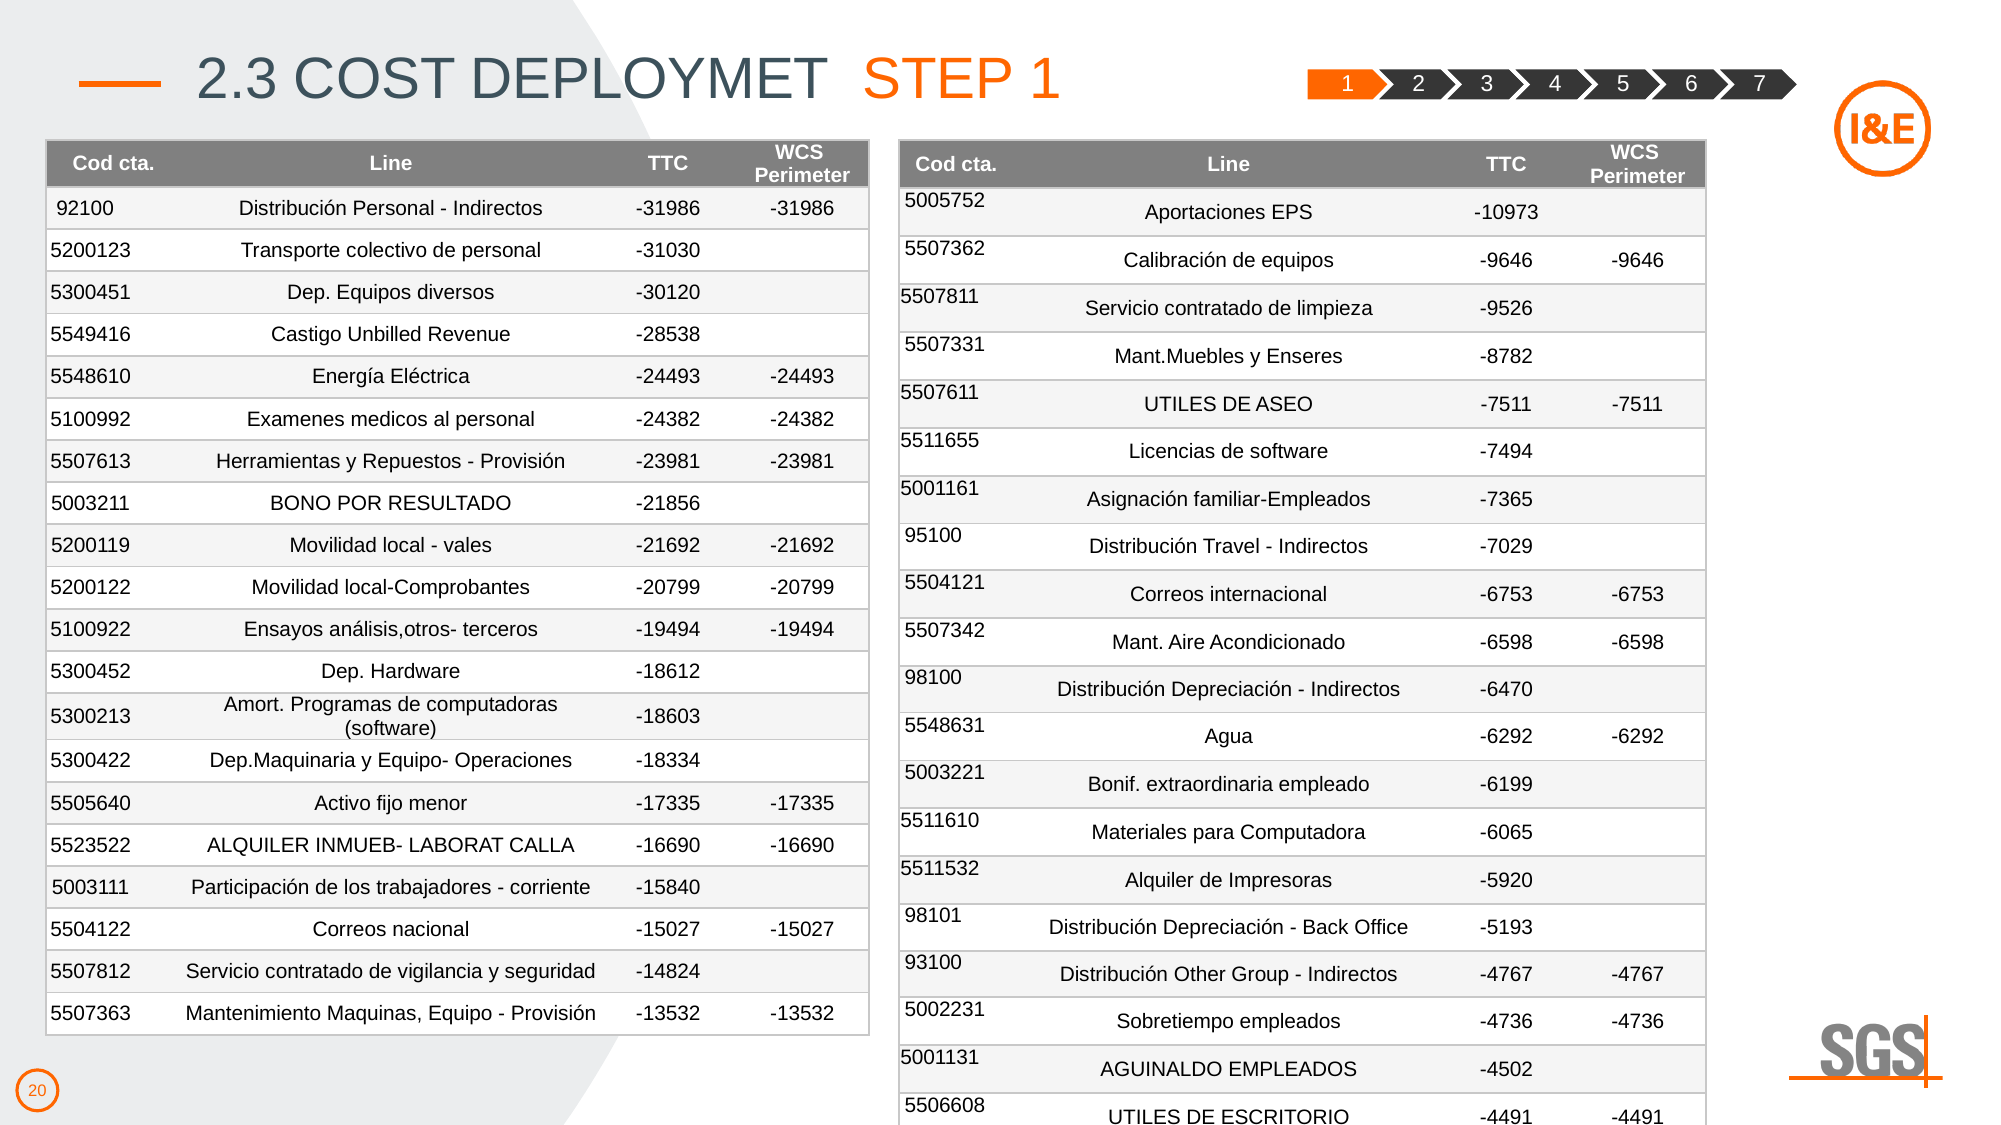

1
2
3
4
5
6
7
2.3 COST DEPLOYMET  STEP 1
| Cod cta. | Line | TTC | WCS Perimeter |
| --- | --- | --- | --- |
| 92100 | Distribución Personal - Indirectos | -31986 | -31986 |
| 5200123 | Transporte colectivo de personal | -31030 |  |
| 5300451 | Dep. Equipos diversos | -30120 |  |
| 5549416 | Castigo Unbilled Revenue | -28538 |  |
| 5548610 | Energía Eléctrica | -24493 | -24493 |
| 5100992 | Examenes medicos al personal | -24382 | -24382 |
| 5507613 | Herramientas y Repuestos - Provisión | -23981 | -23981 |
| 5003211 | BONO POR RESULTADO | -21856 |  |
| 5200119 | Movilidad local - vales | -21692 | -21692 |
| 5200122 | Movilidad local-Comprobantes | -20799 | -20799 |
| 5100922 | Ensayos análisis,otros- terceros | -19494 | -19494 |
| 5300452 | Dep. Hardware | -18612 |  |
| 5300213 | Amort. Programas de computadoras (software) | -18603 |  |
| 5300422 | Dep.Maquinaria y Equipo- Operaciones | -18334 |  |
| 5505640 | Activo fijo menor | -17335 | -17335 |
| 5523522 | ALQUILER INMUEB- LABORAT CALLA | -16690 | -16690 |
| 5003111 | Participación de los trabajadores - corriente | -15840 |  |
| 5504122 | Correos nacional | -15027 | -15027 |
| 5507812 | Servicio contratado de vigilancia y seguridad | -14824 |  |
| 5507363 | Mantenimiento Maquinas, Equipo - Provisión | -13532 | -13532 |
| Cod cta. | Line | TTC | WCS Perimeter |
| --- | --- | --- | --- |
| 5005752 | Aportaciones EPS | -10973 |  |
| 5507362 | Calibración de equipos | -9646 | -9646 |
| 5507811 | Servicio contratado de limpieza | -9526 |  |
| 5507331 | Mant.Muebles y Enseres | -8782 |  |
| 5507611 | UTILES DE ASEO | -7511 | -7511 |
| 5511655 | Licencias de software | -7494 |  |
| 5001161 | Asignación familiar-Empleados | -7365 |  |
| 95100 | Distribución Travel - Indirectos | -7029 |  |
| 5504121 | Correos internacional | -6753 | -6753 |
| 5507342 | Mant. Aire Acondicionado | -6598 | -6598 |
| 98100 | Distribución Depreciación - Indirectos | -6470 |  |
| 5548631 | Agua | -6292 | -6292 |
| 5003221 | Bonif. extraordinaria empleado | -6199 |  |
| 5511610 | Materiales para Computadora | -6065 |  |
| 5511532 | Alquiler de Impresoras | -5920 |  |
| 98101 | Distribución Depreciación - Back Office | -5193 |  |
| 93100 | Distribución Other Group - Indirectos | -4767 | -4767 |
| 5002231 | Sobretiempo empleados | -4736 | -4736 |
| 5001131 | AGUINALDO EMPLEADOS | -4502 |  |
| 5506608 | UTILES DE ESCRITORIO | -4491 | -4491 |